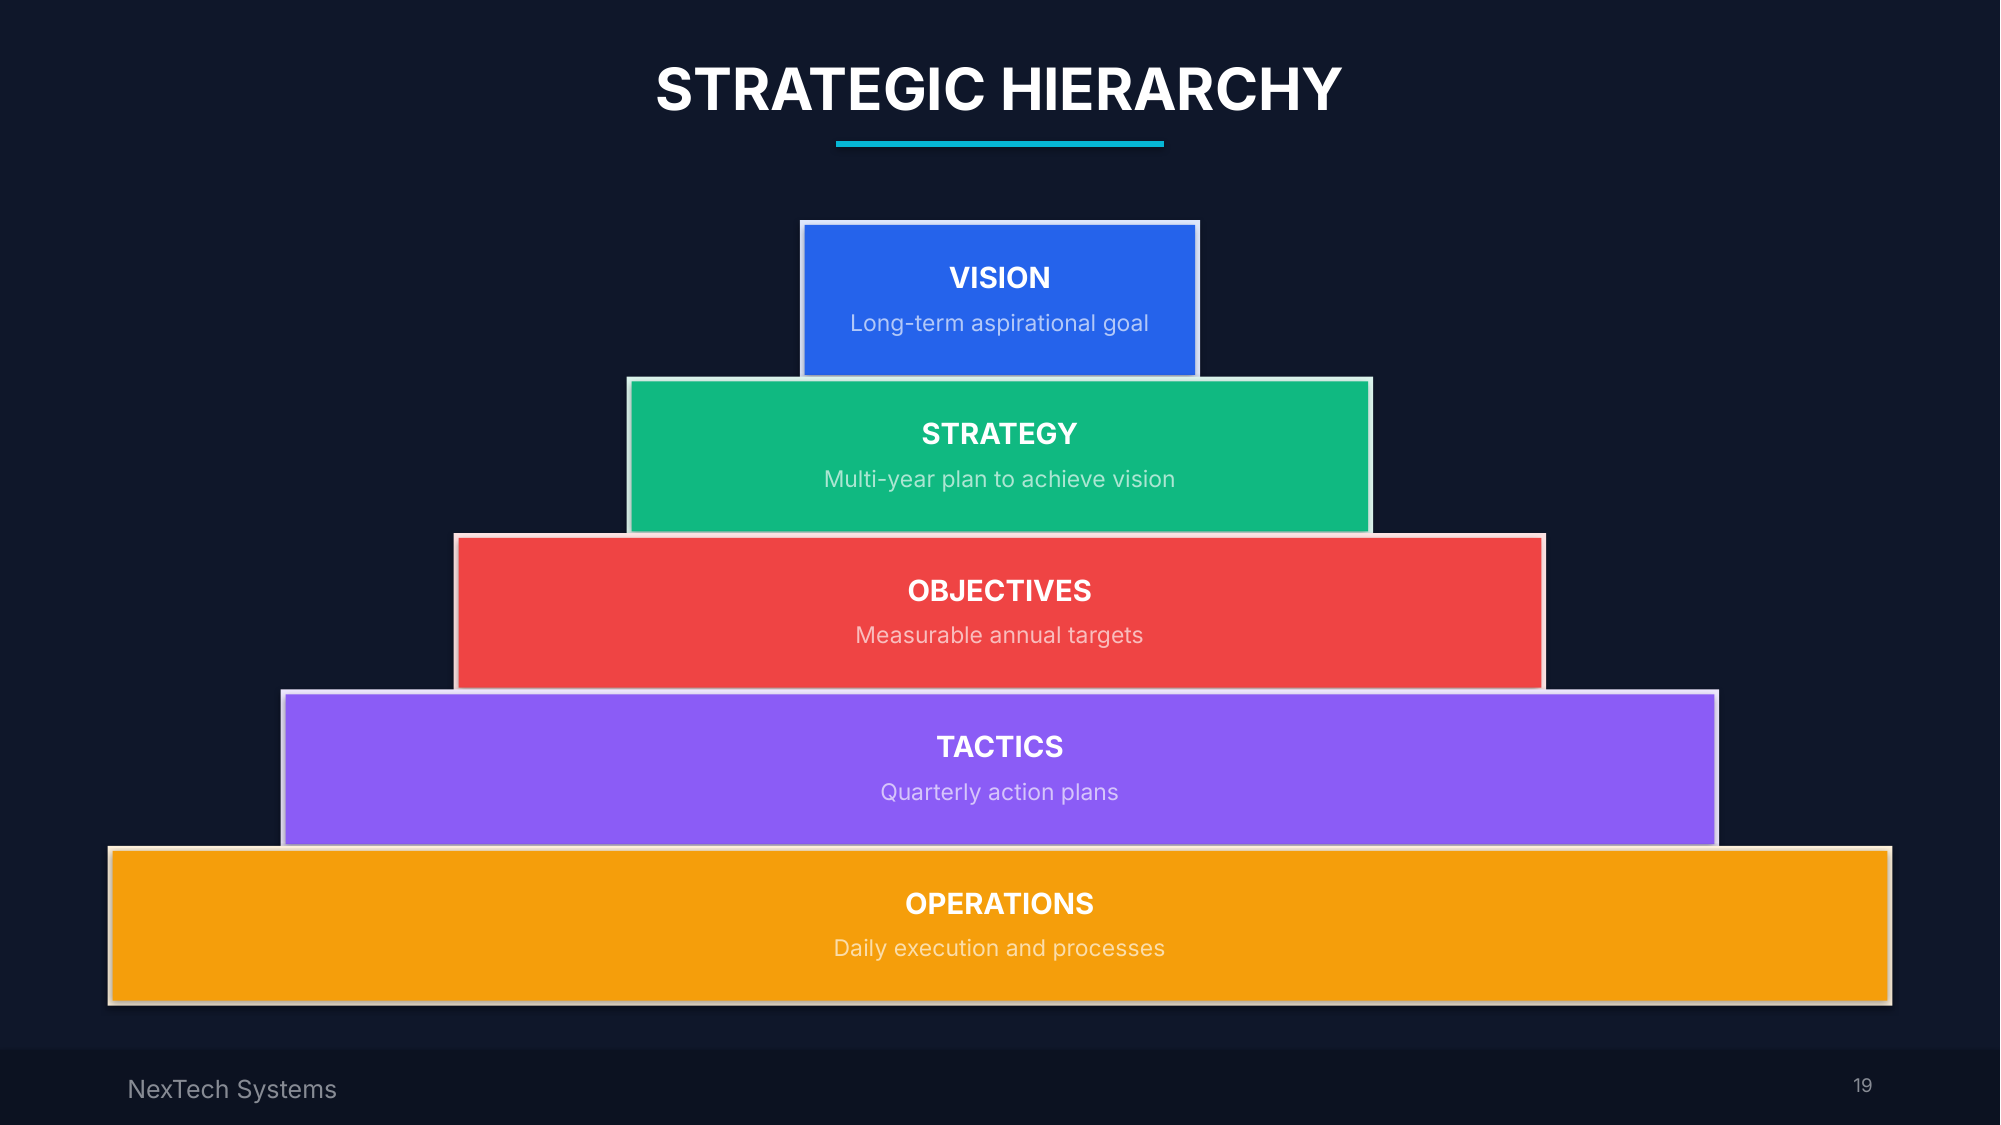

STRATEGIC HIERARCHY

VISION
Long-term aspirational goal

STRATEGY
Multi-year plan to achieve vision

OBJECTIVES
Measurable annual targets

TACTICS
Quarterly action plans

OPERATIONS
Daily execution and processes

NexTech Systems
19